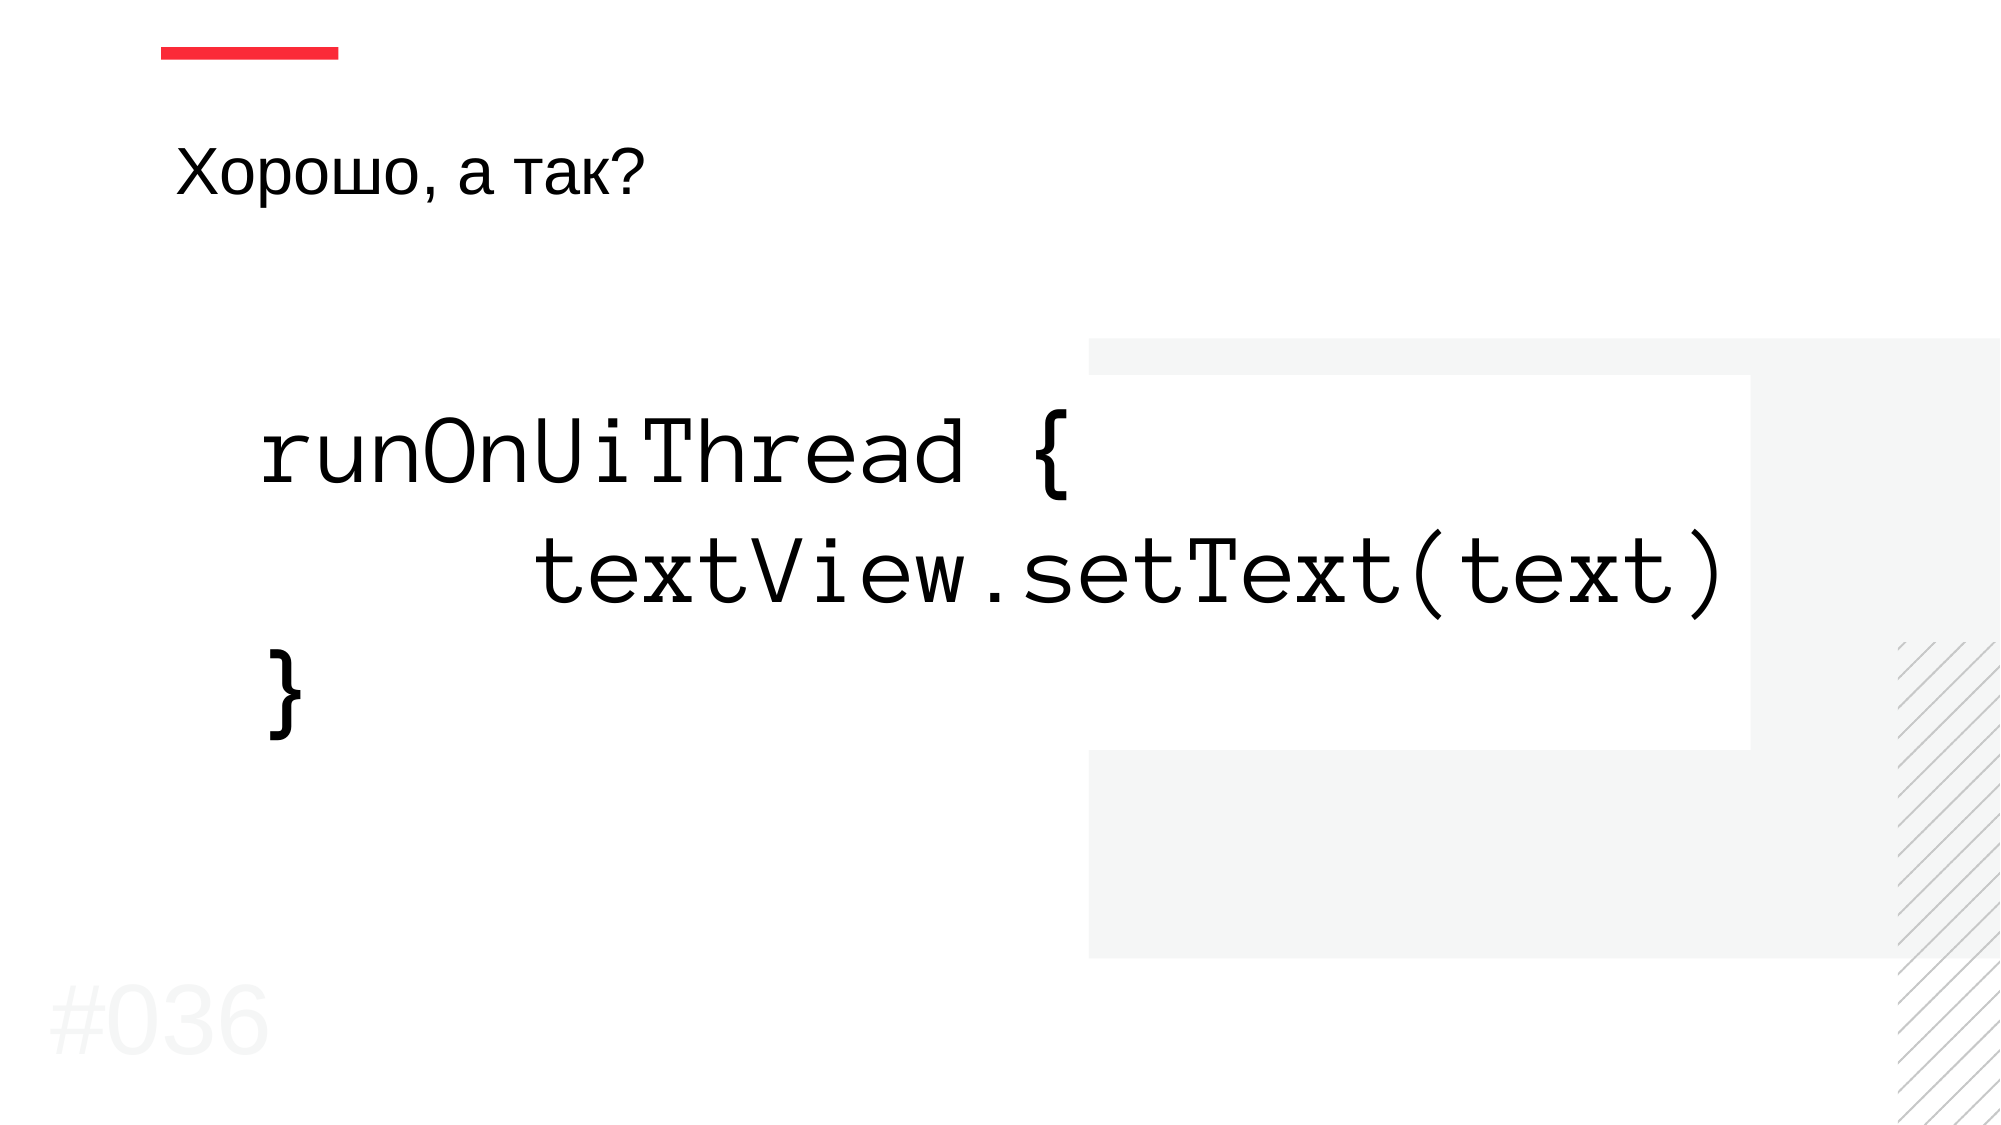

Хорошо, а так?
runOnUiThread {
     textView.setText(text)
}
#036